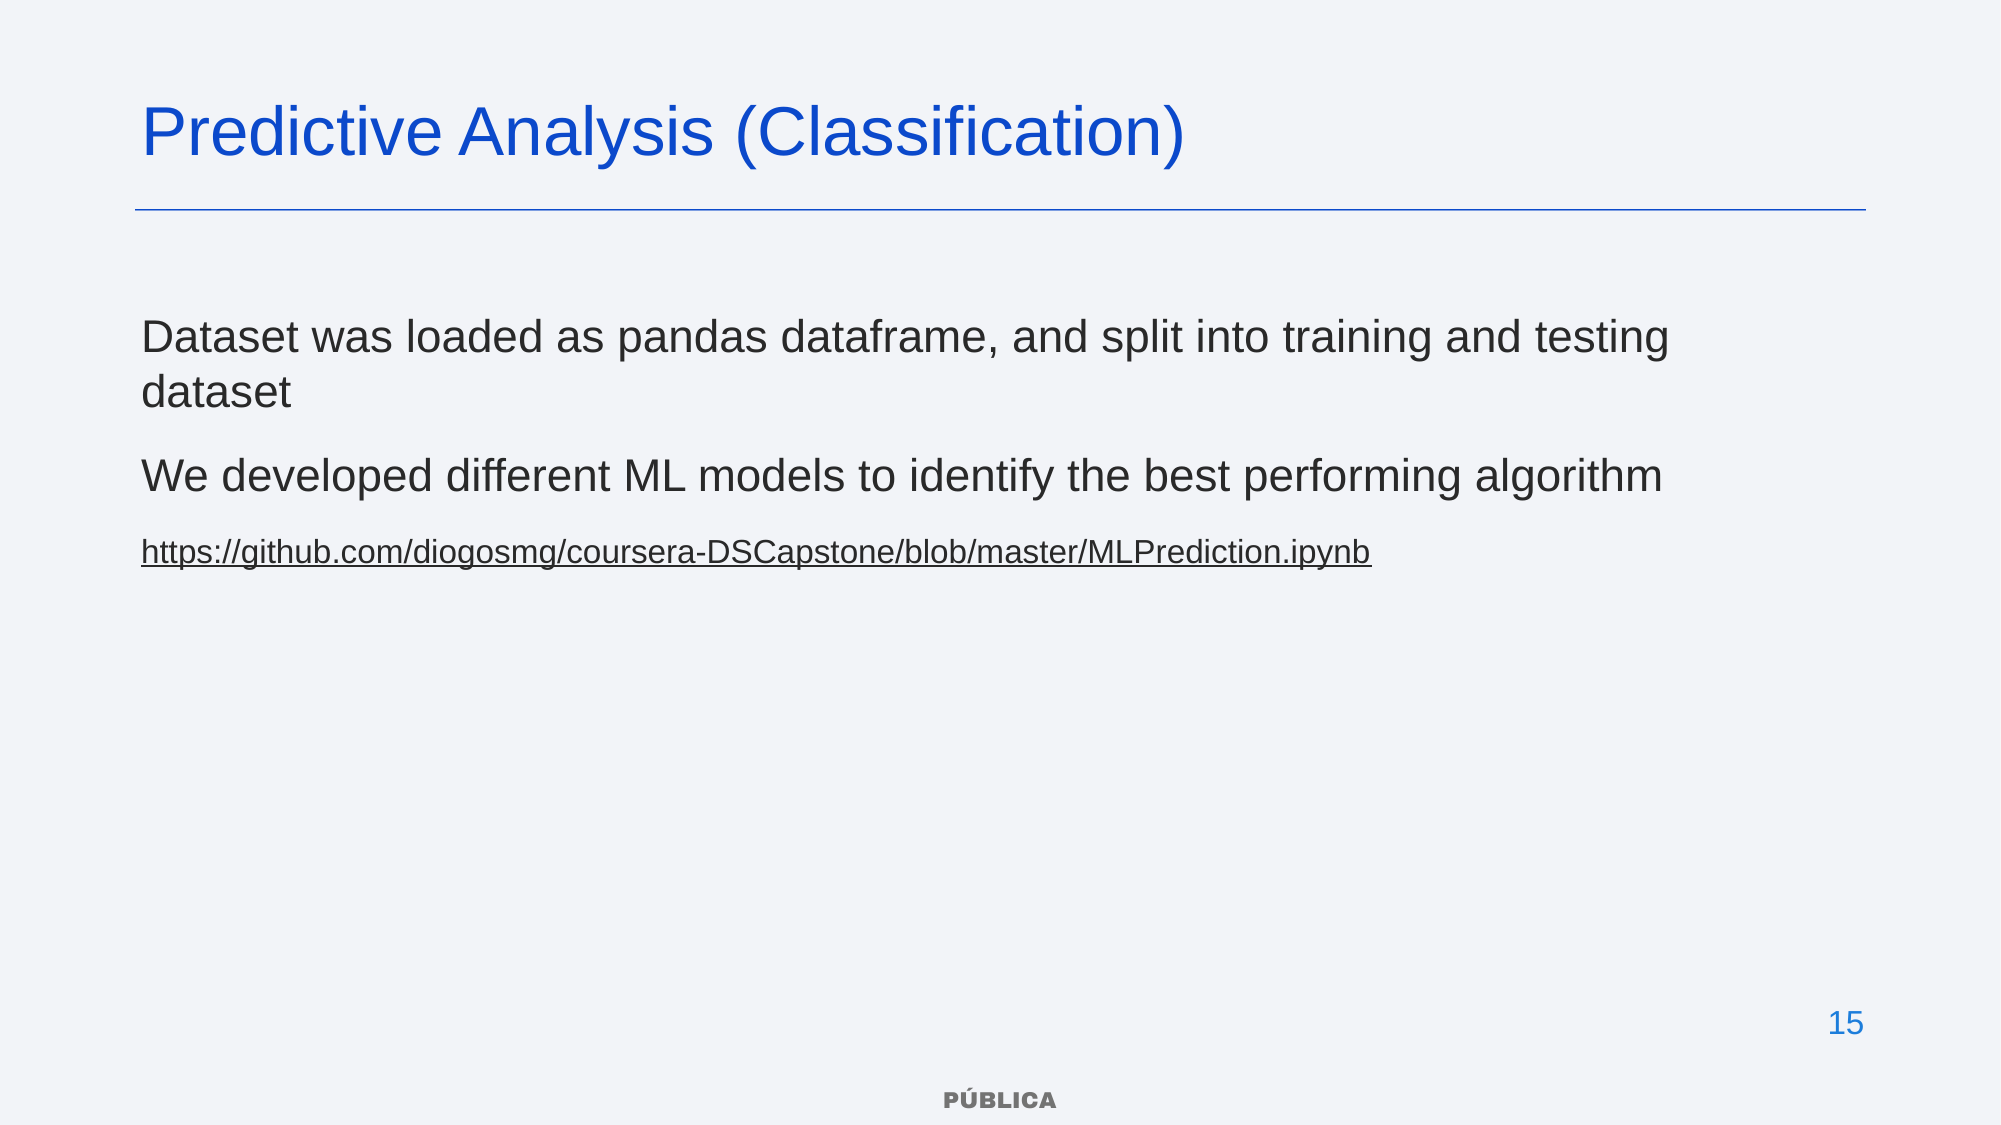

Predictive Analysis (Classification)
Dataset was loaded as pandas dataframe, and split into training and testing dataset
We developed different ML models to identify the best performing algorithm
https://github.com/diogosmg/coursera-DSCapstone/blob/master/MLPrediction.ipynb
15